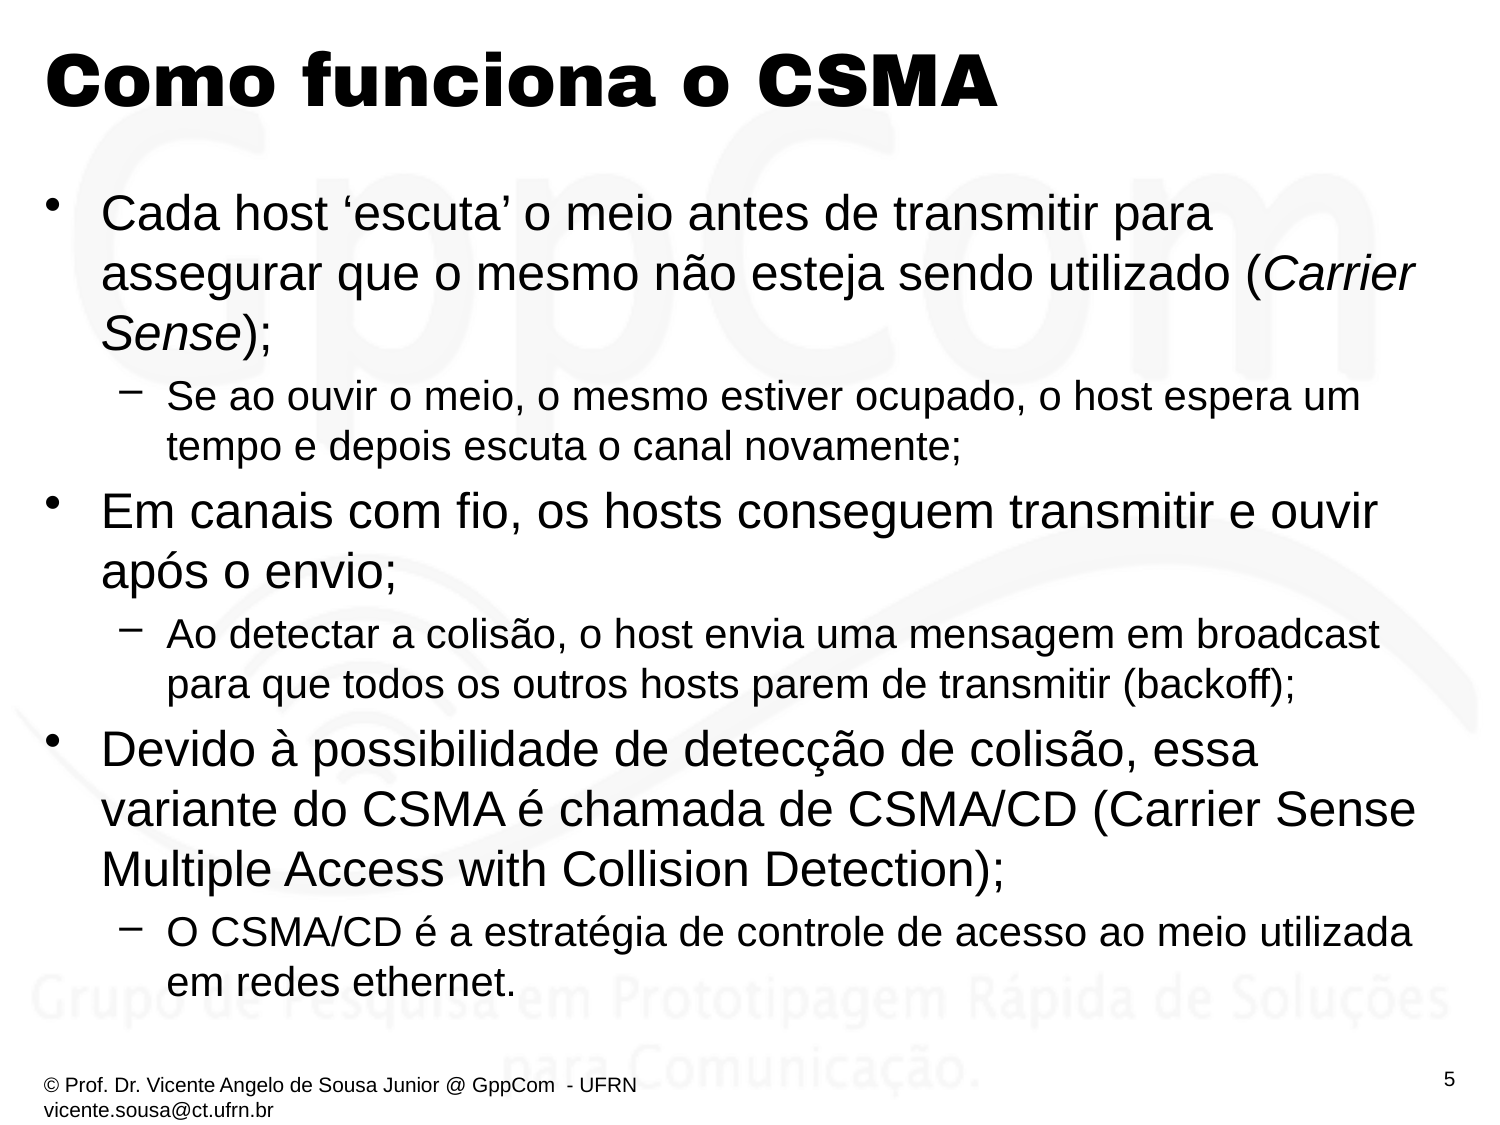

# Como funciona o CSMA
Cada host ‘escuta’ o meio antes de transmitir para assegurar que o mesmo não esteja sendo utilizado (Carrier Sense);
Se ao ouvir o meio, o mesmo estiver ocupado, o host espera um tempo e depois escuta o canal novamente;
Em canais com fio, os hosts conseguem transmitir e ouvir após o envio;
Ao detectar a colisão, o host envia uma mensagem em broadcast para que todos os outros hosts parem de transmitir (backoff);
Devido à possibilidade de detecção de colisão, essa variante do CSMA é chamada de CSMA/CD (Carrier Sense Multiple Access with Collision Detection);
O CSMA/CD é a estratégia de controle de acesso ao meio utilizada em redes ethernet.

5